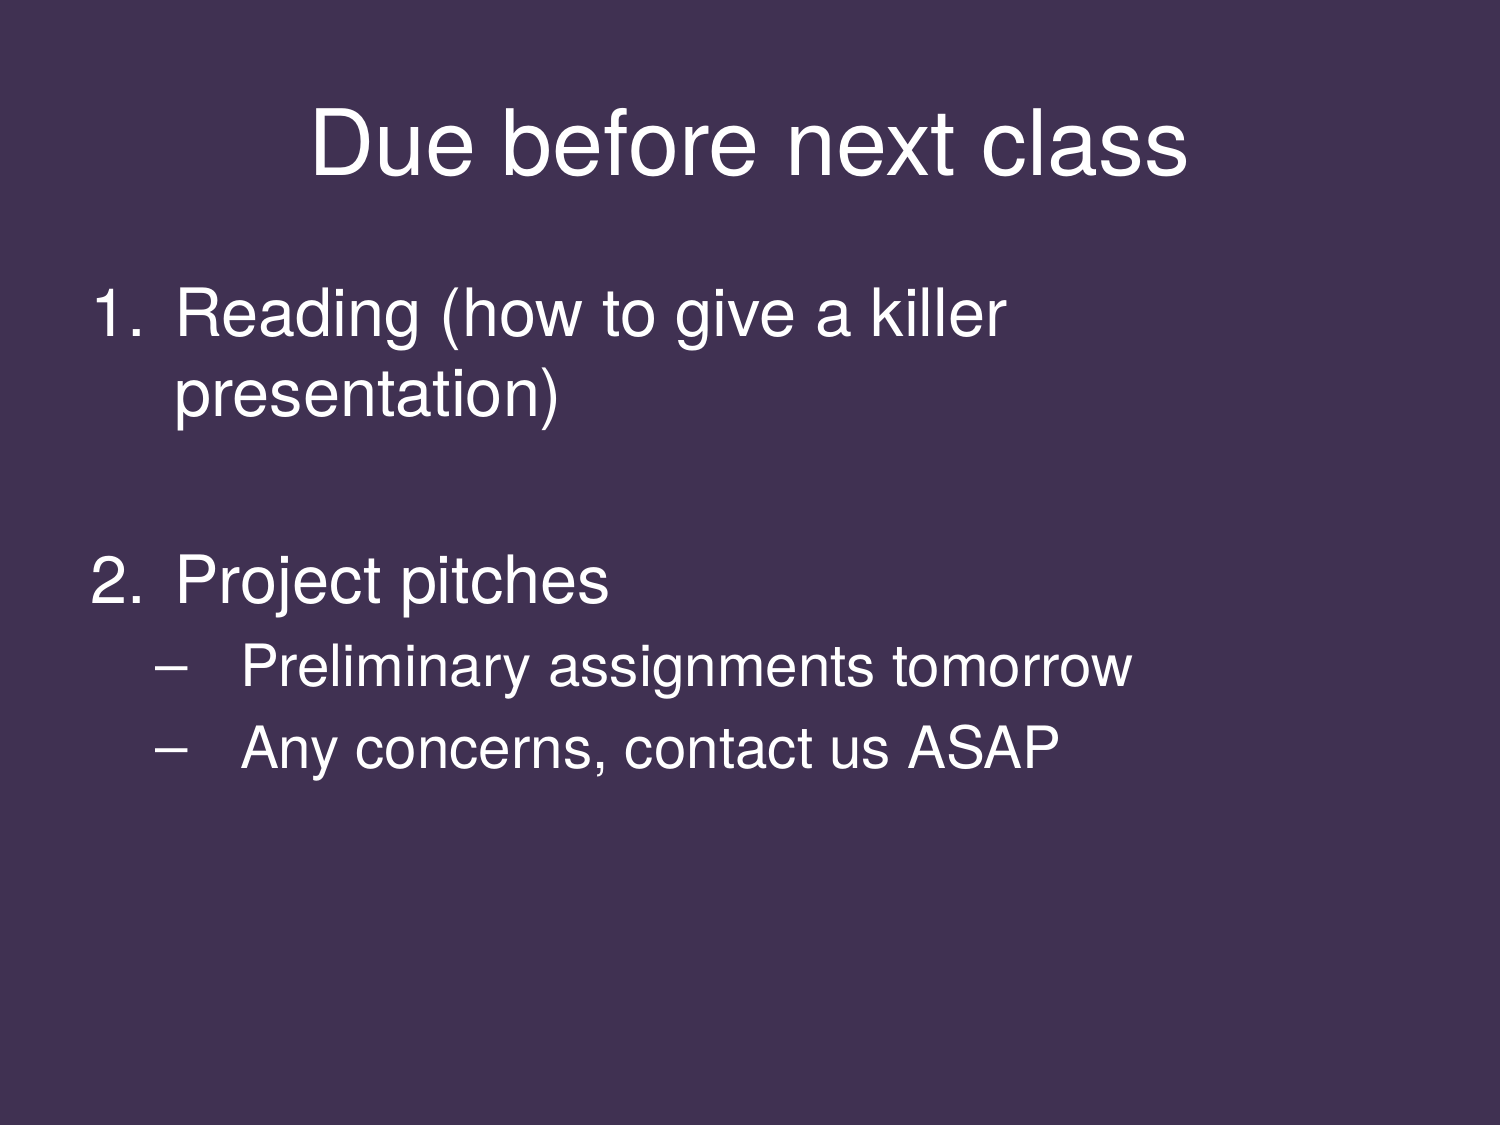

# Due before next class
Reading (how to give a killer presentation)

Project pitches
Preliminary assignments tomorrow
Any concerns, contact us ASAP